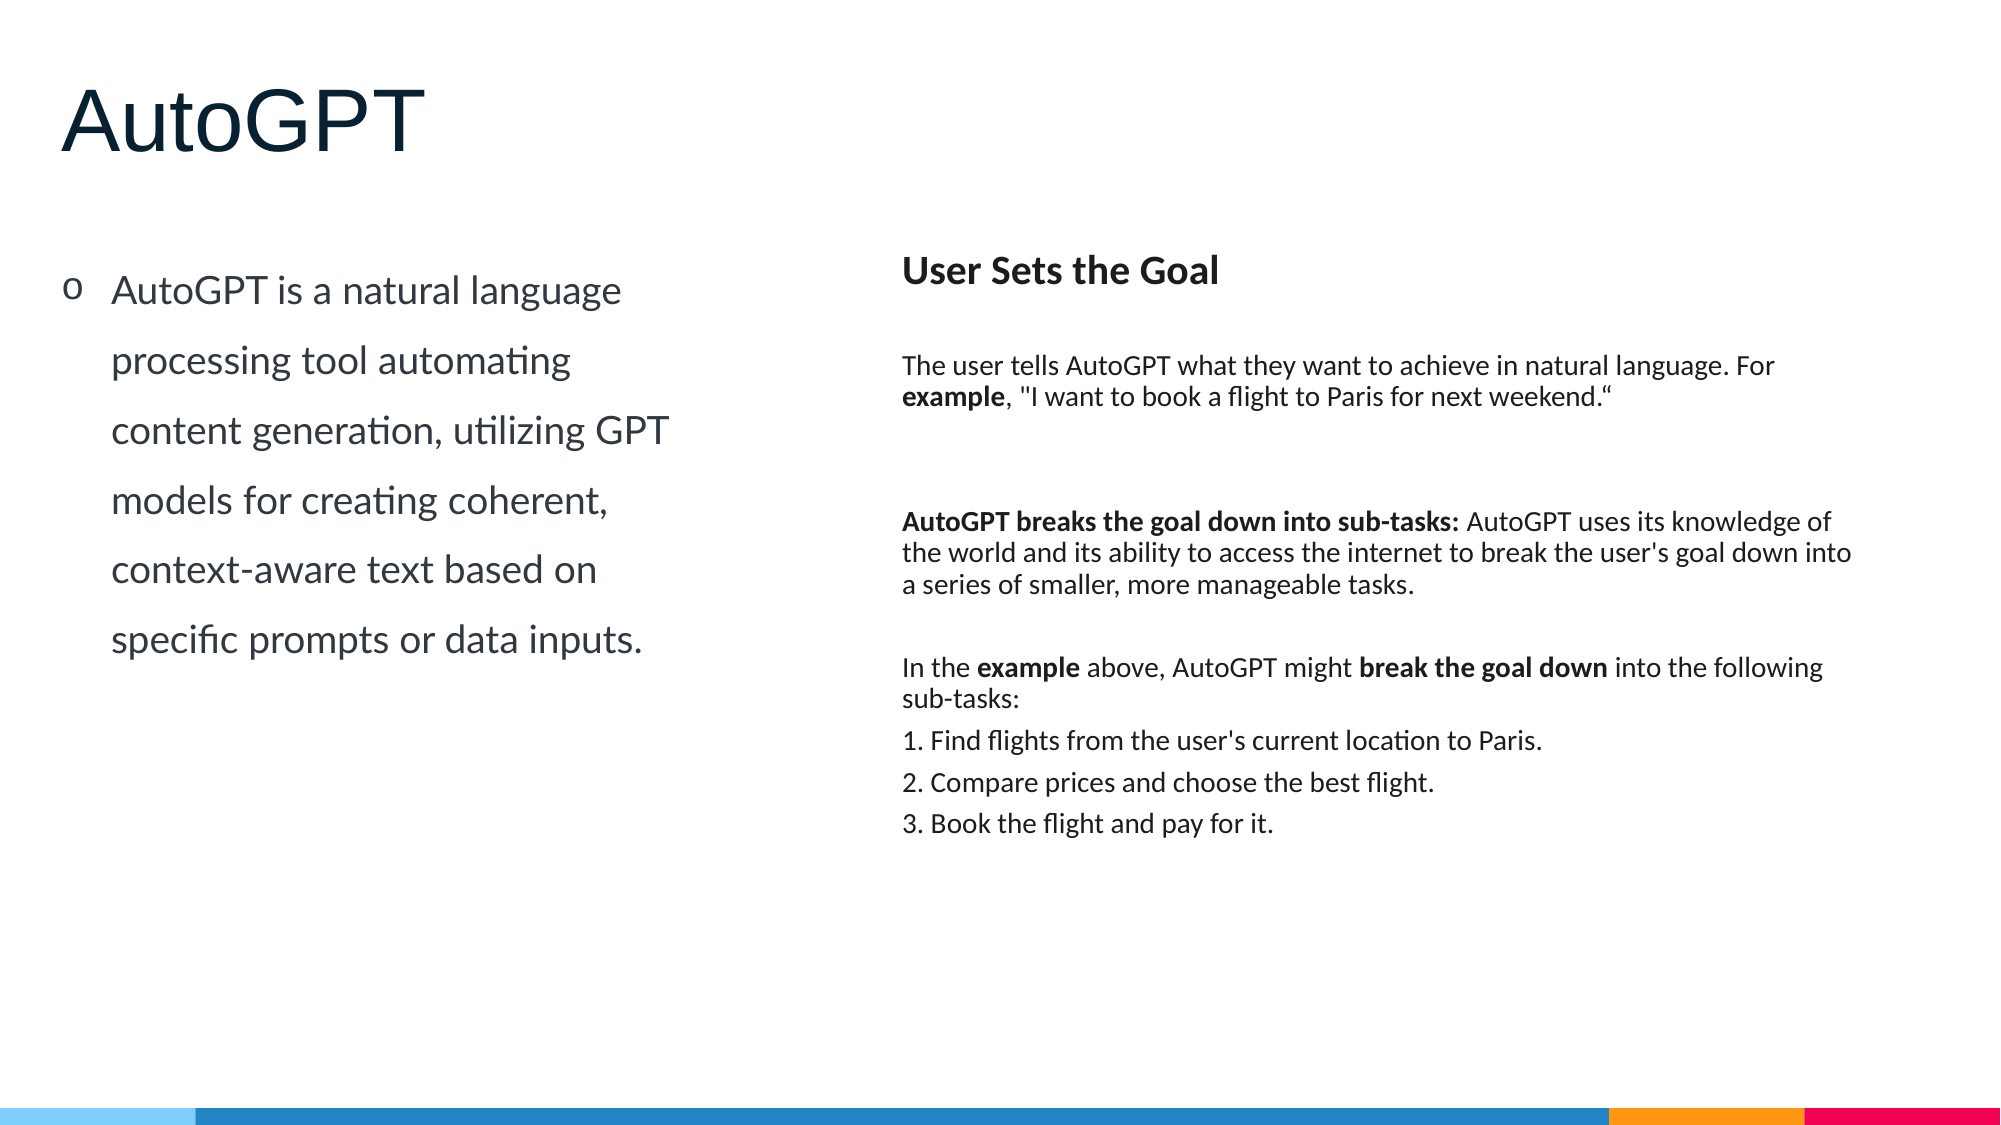

# AutoGPT
AutoGPT is a natural language processing tool automating content generation, utilizing GPT models for creating coherent, context-aware text based on specific prompts or data inputs.
User Sets the Goal

The user tells AutoGPT what they want to achieve in natural language. For example, "I want to book a flight to Paris for next weekend.“

AutoGPT breaks the goal down into sub-tasks: AutoGPT uses its knowledge of the world and its ability to access the internet to break the user's goal down into a series of smaller, more manageable tasks.

In the example above, AutoGPT might break the goal down into the following sub-tasks:
1. Find flights from the user's current location to Paris.
2. Compare prices and choose the best flight.
3. Book the flight and pay for it.